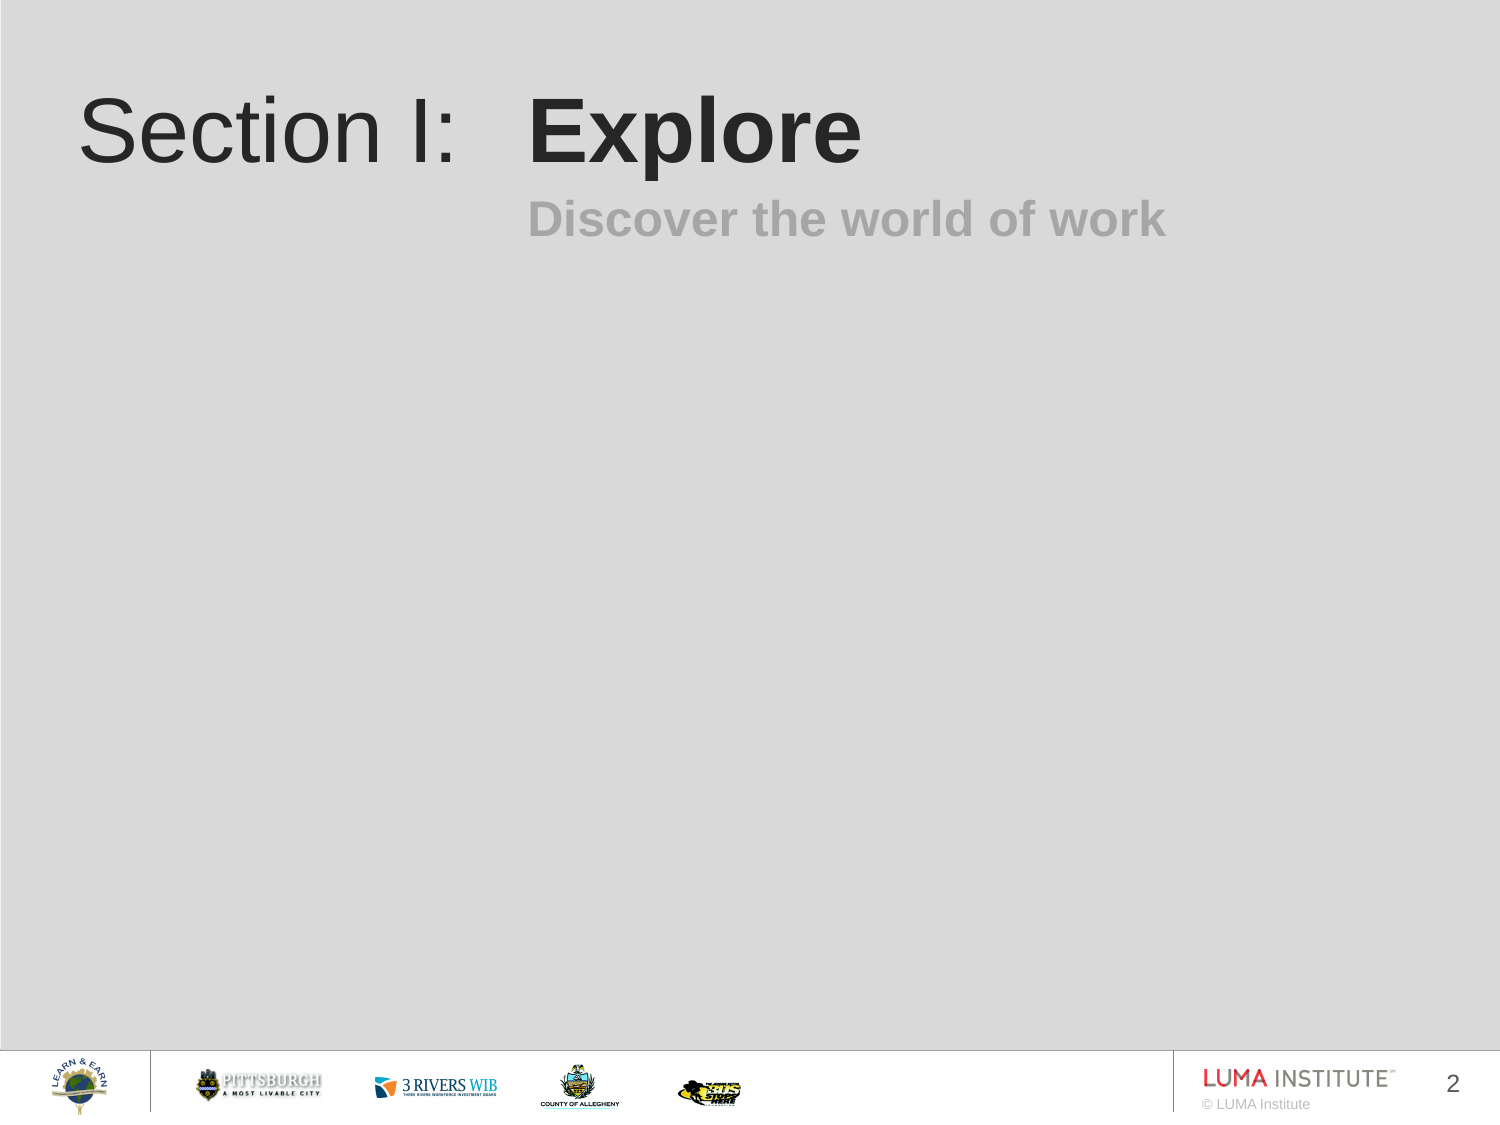

Section I:	Explore
			Discover the world of work